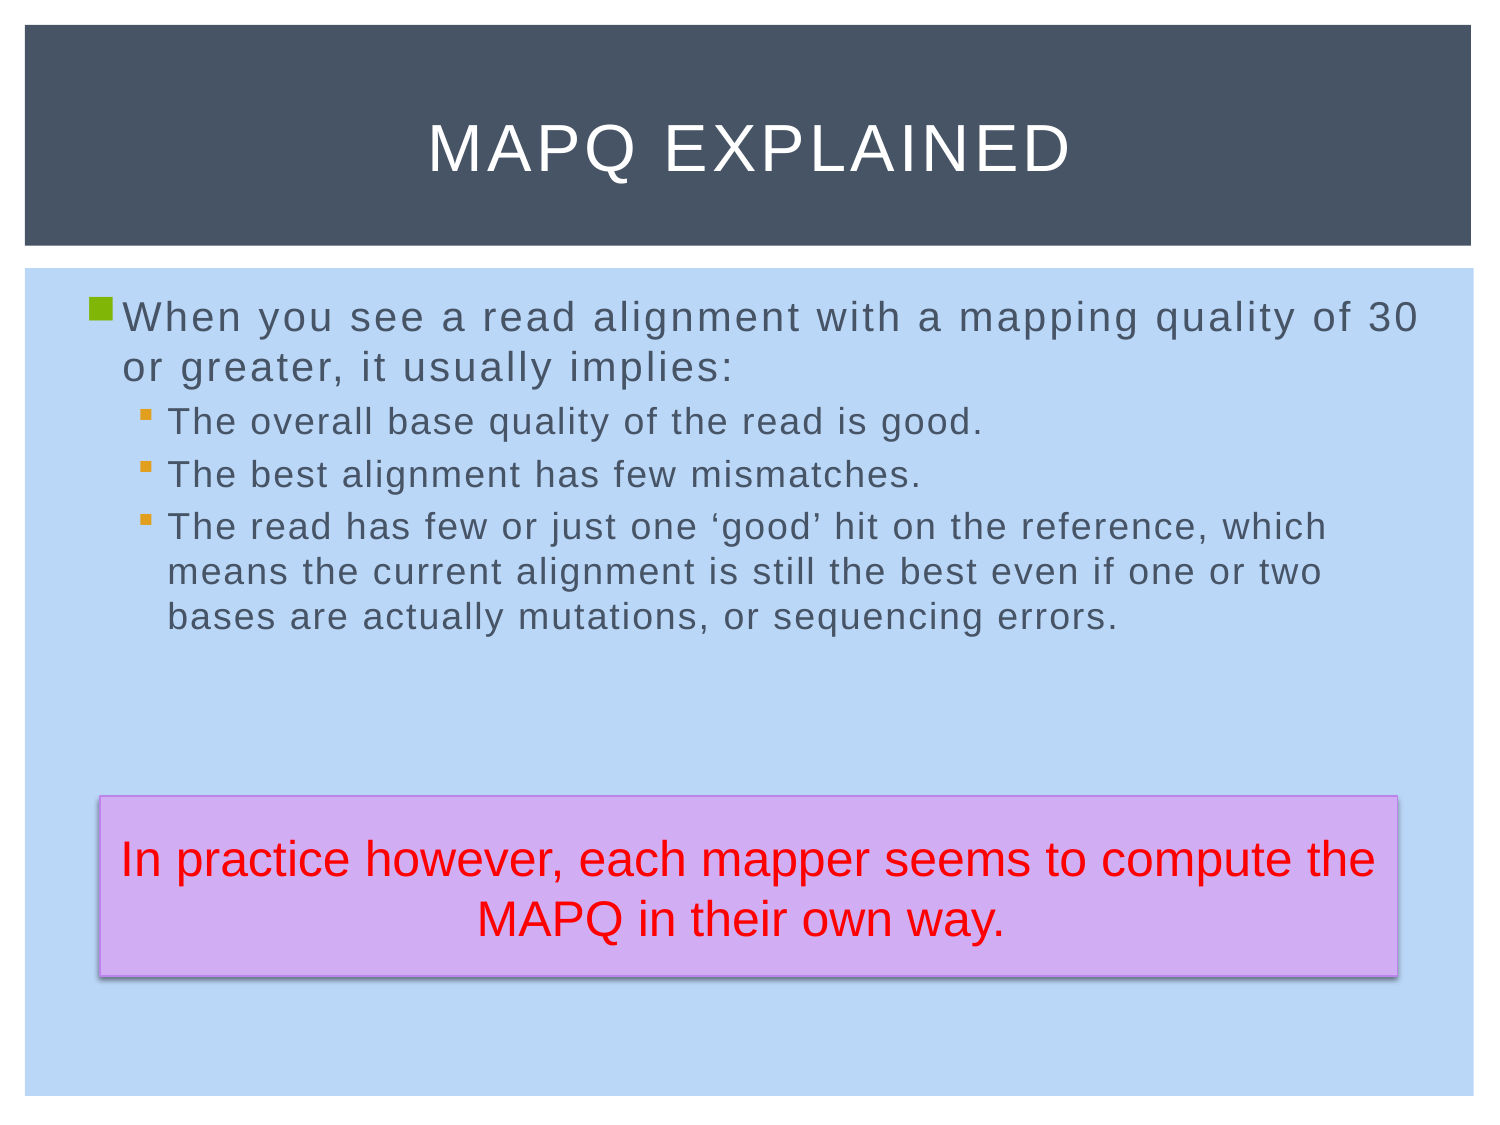

# Mapq explained
When you see a read alignment with a mapping quality of 30 or greater, it usually implies:
The overall base quality of the read is good.
The best alignment has few mismatches.
The read has few or just one ‘good’ hit on the reference, which means the current alignment is still the best even if one or two bases are actually mutations, or sequencing errors.

In practice however, each mapper seems to compute the MAPQ in their own way.